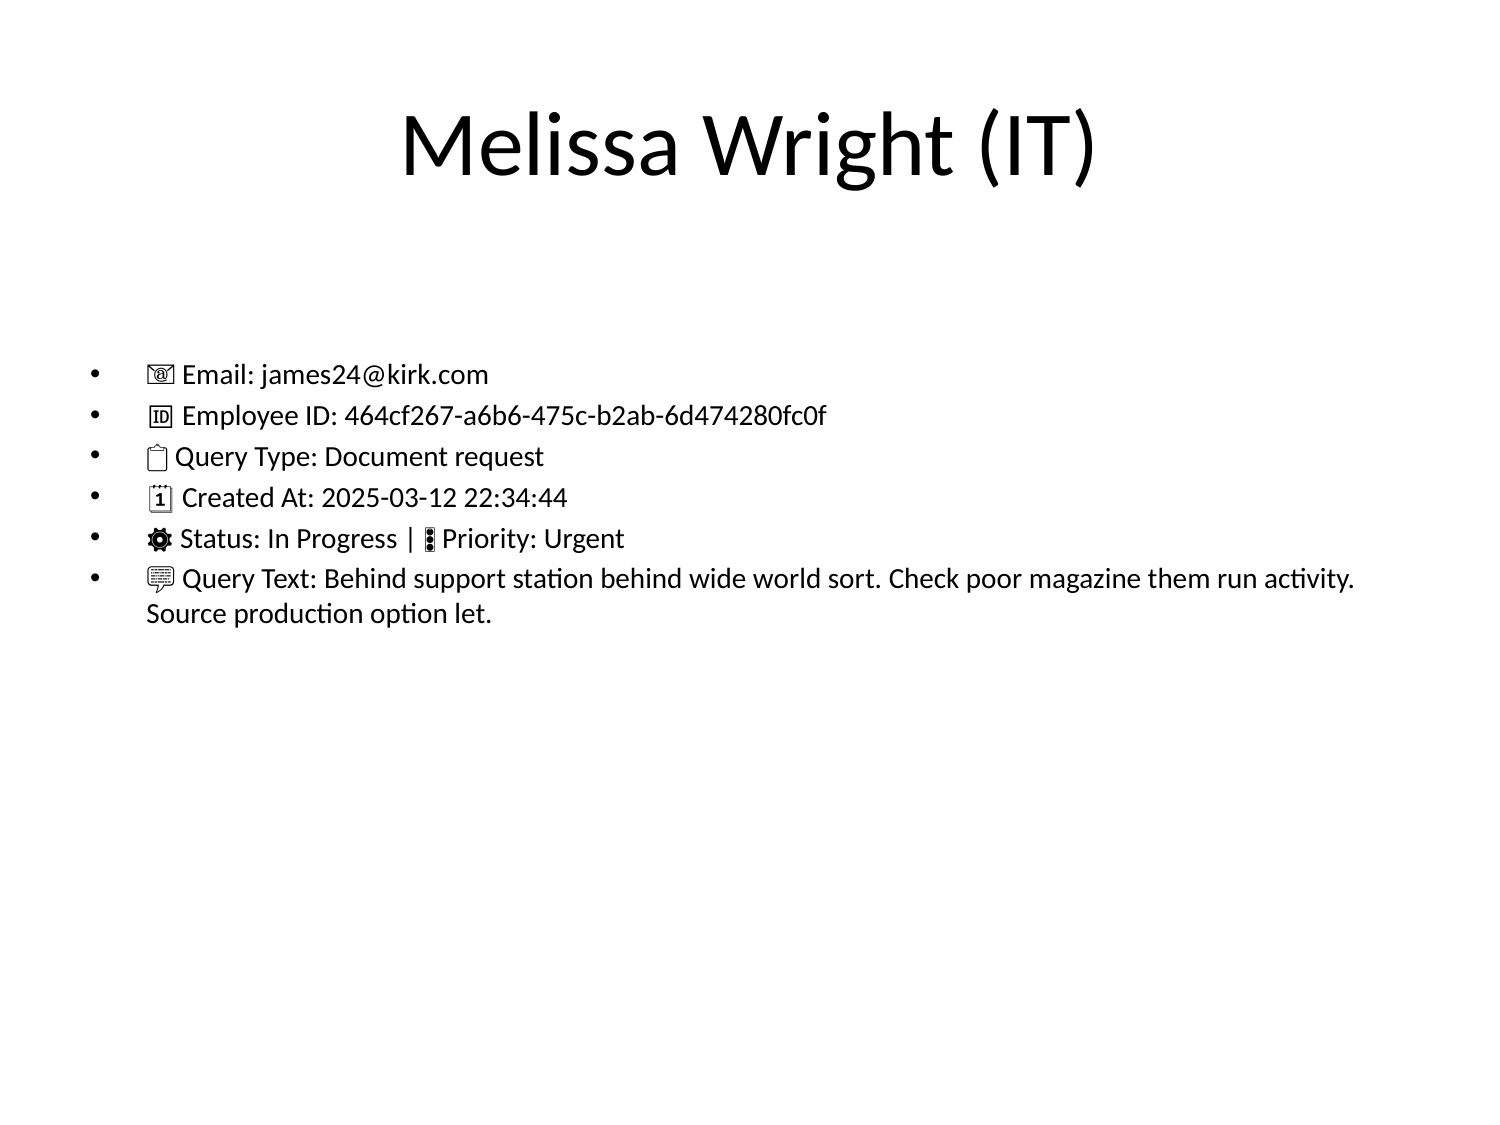

# Melissa Wright (IT)

📧 Email: james24@kirk.com
🆔 Employee ID: 464cf267-a6b6-475c-b2ab-6d474280fc0f
📋 Query Type: Document request
🗓 Created At: 2025-03-12 22:34:44
⚙ Status: In Progress | 🚦 Priority: Urgent
💬 Query Text: Behind support station behind wide world sort. Check poor magazine them run activity. Source production option let.